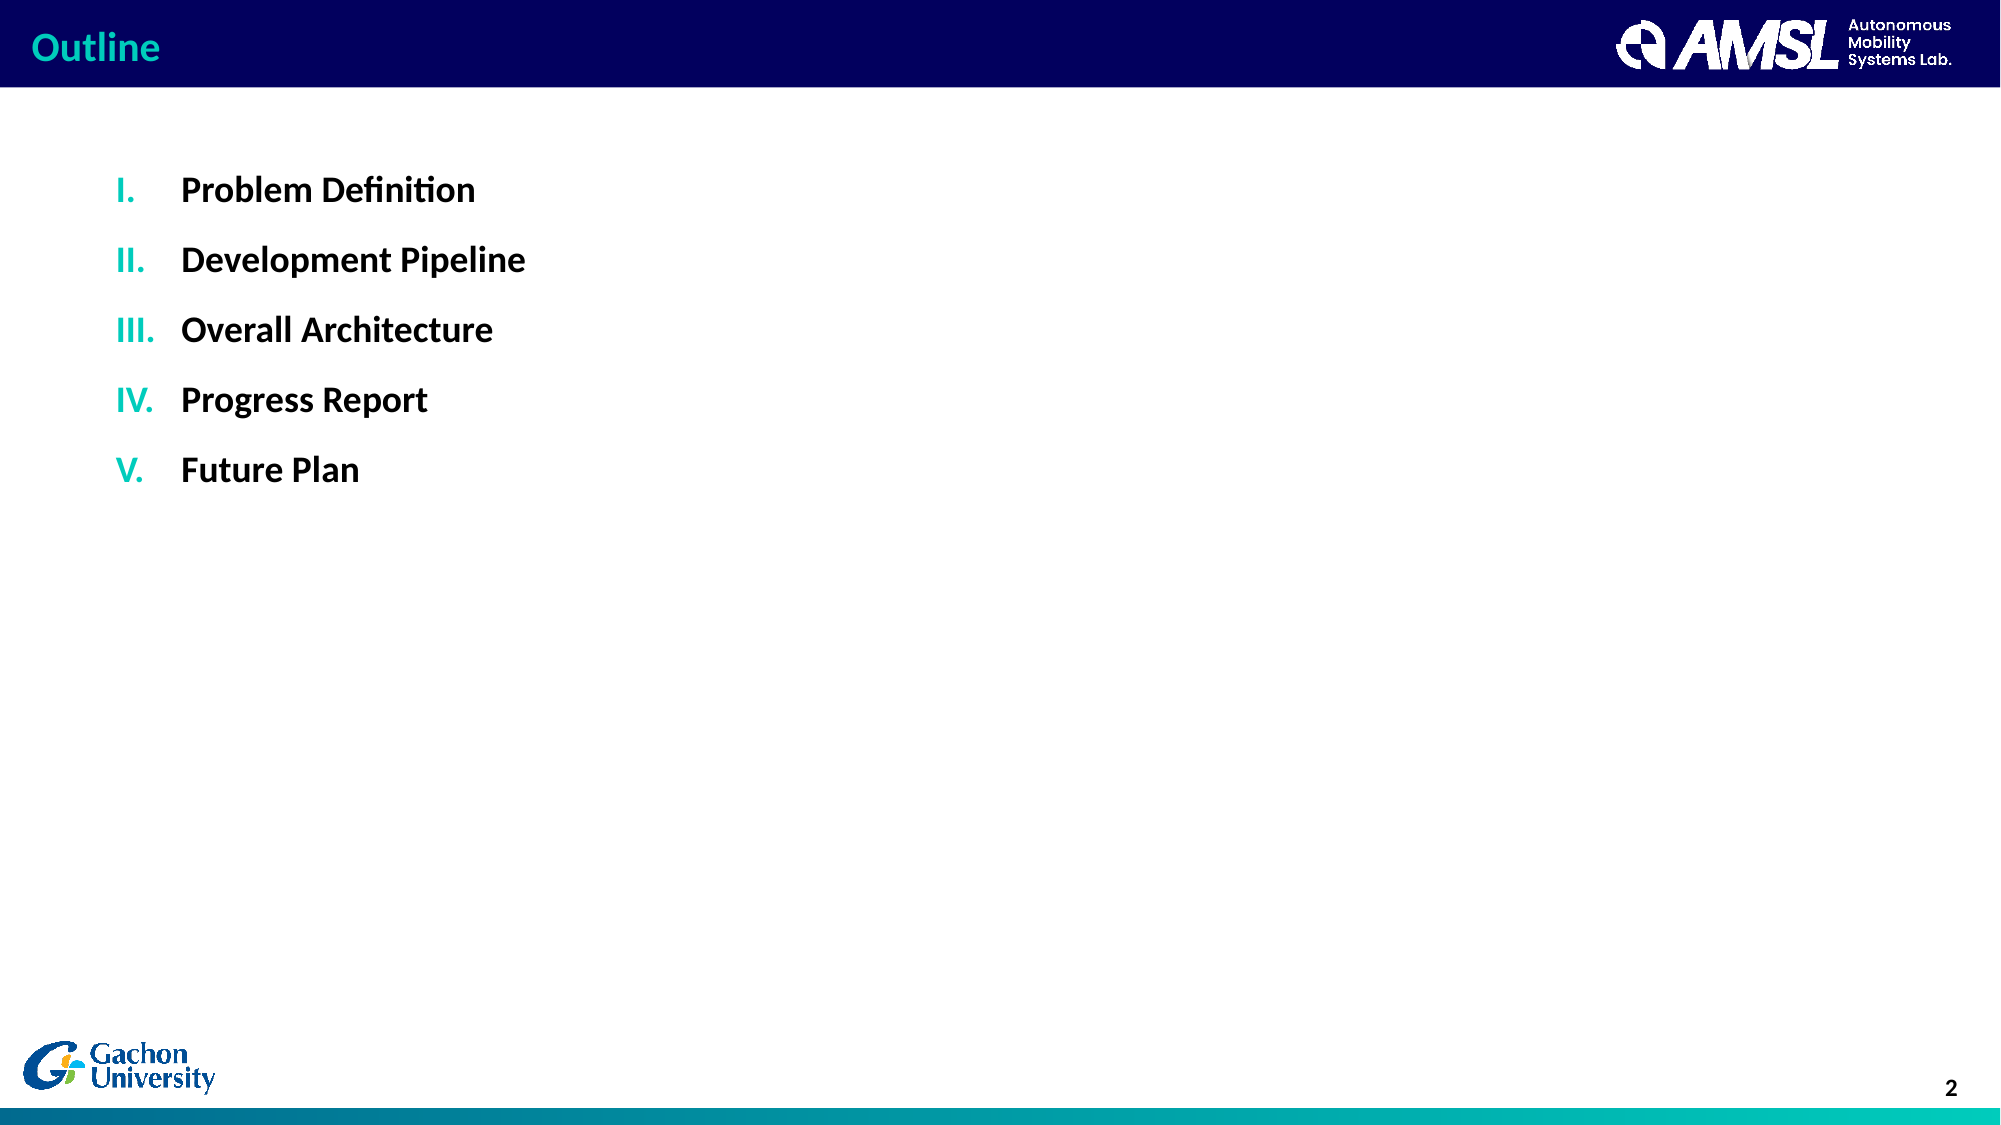

# Outline
Problem Definition
Development Pipeline
Overall Architecture
Progress Report
Future Plan

2